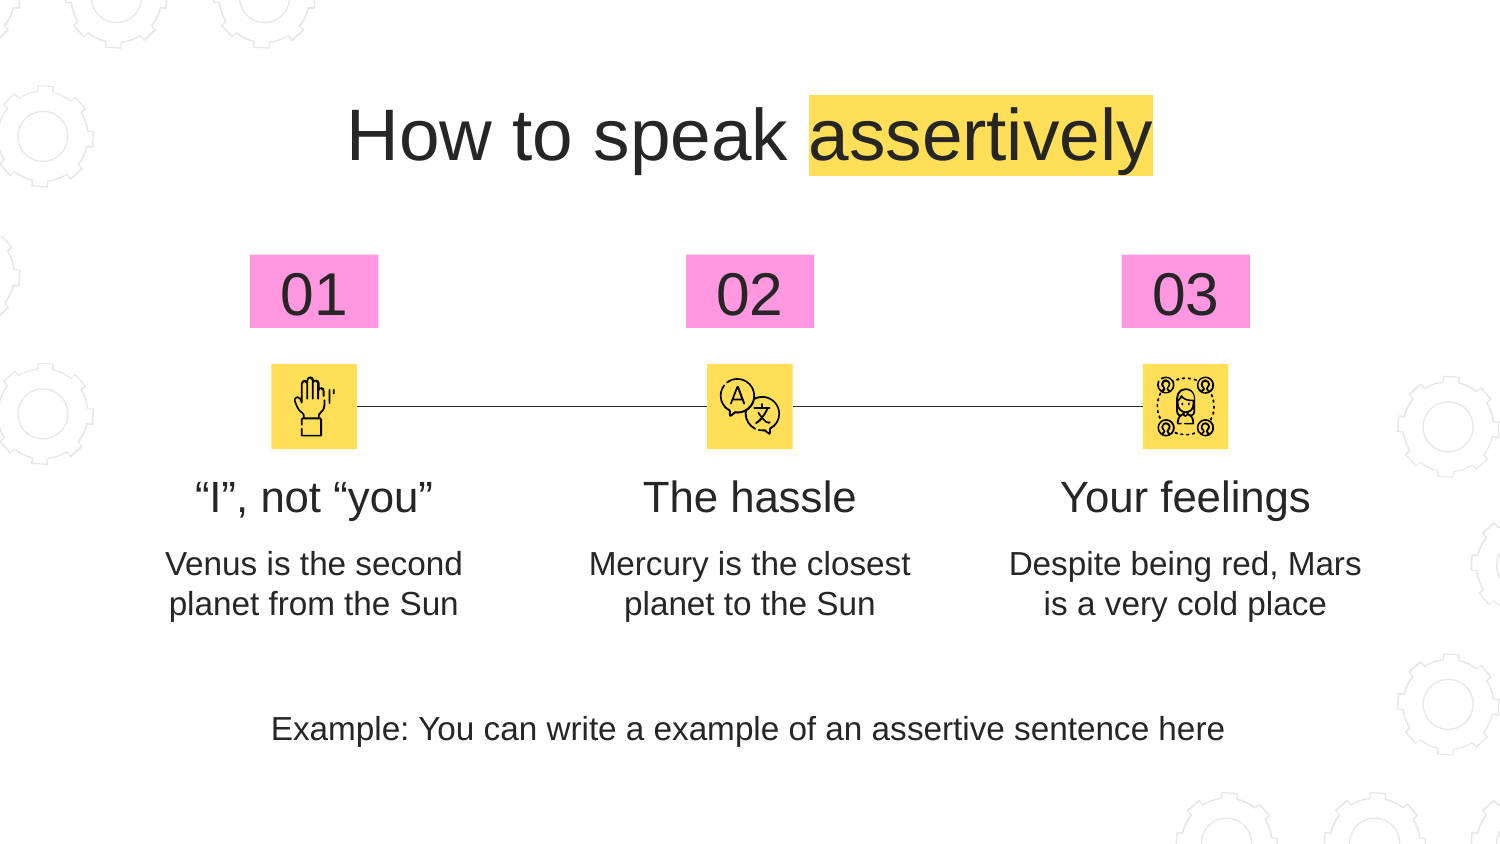

# How to speak assertively
01
02
03

“I”, not “you”
Your feelings
The hassle
Venus is the second planet from the Sun
Despite being red, Mars is a very cold place
Mercury is the closest planet to the Sun
Example: You can write a example of an assertive sentence here